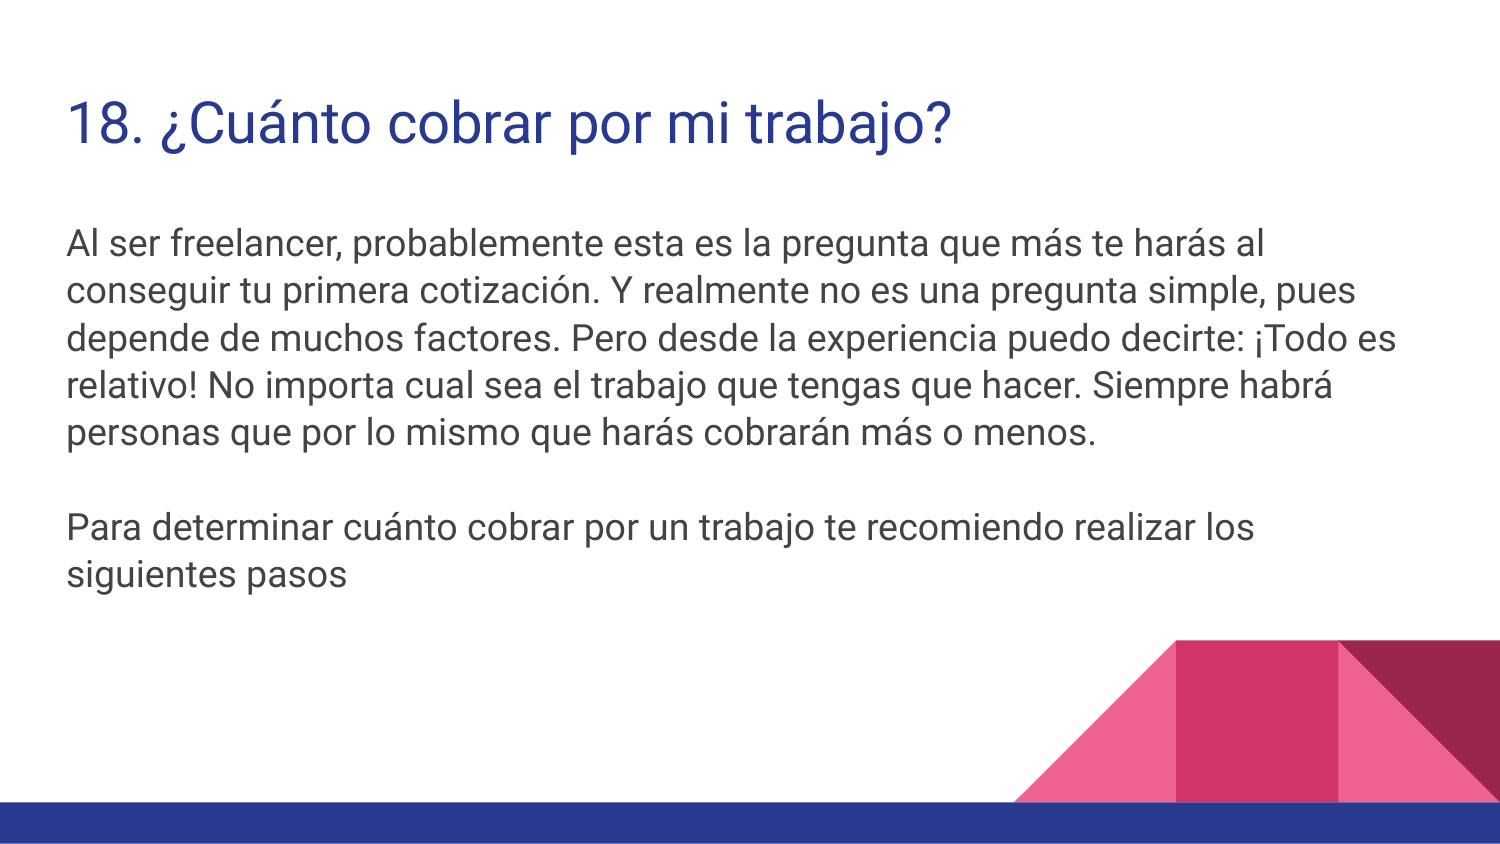

# 18. ¿Cuánto cobrar por mi trabajo?
Al ser freelancer, probablemente esta es la pregunta que más te harás al conseguir tu primera cotización. Y realmente no es una pregunta simple, pues depende de muchos factores. Pero desde la experiencia puedo decirte: ¡Todo es relativo! No importa cual sea el trabajo que tengas que hacer. Siempre habrá personas que por lo mismo que harás cobrarán más o menos.

Para determinar cuánto cobrar por un trabajo te recomiendo realizar los siguientes pasos